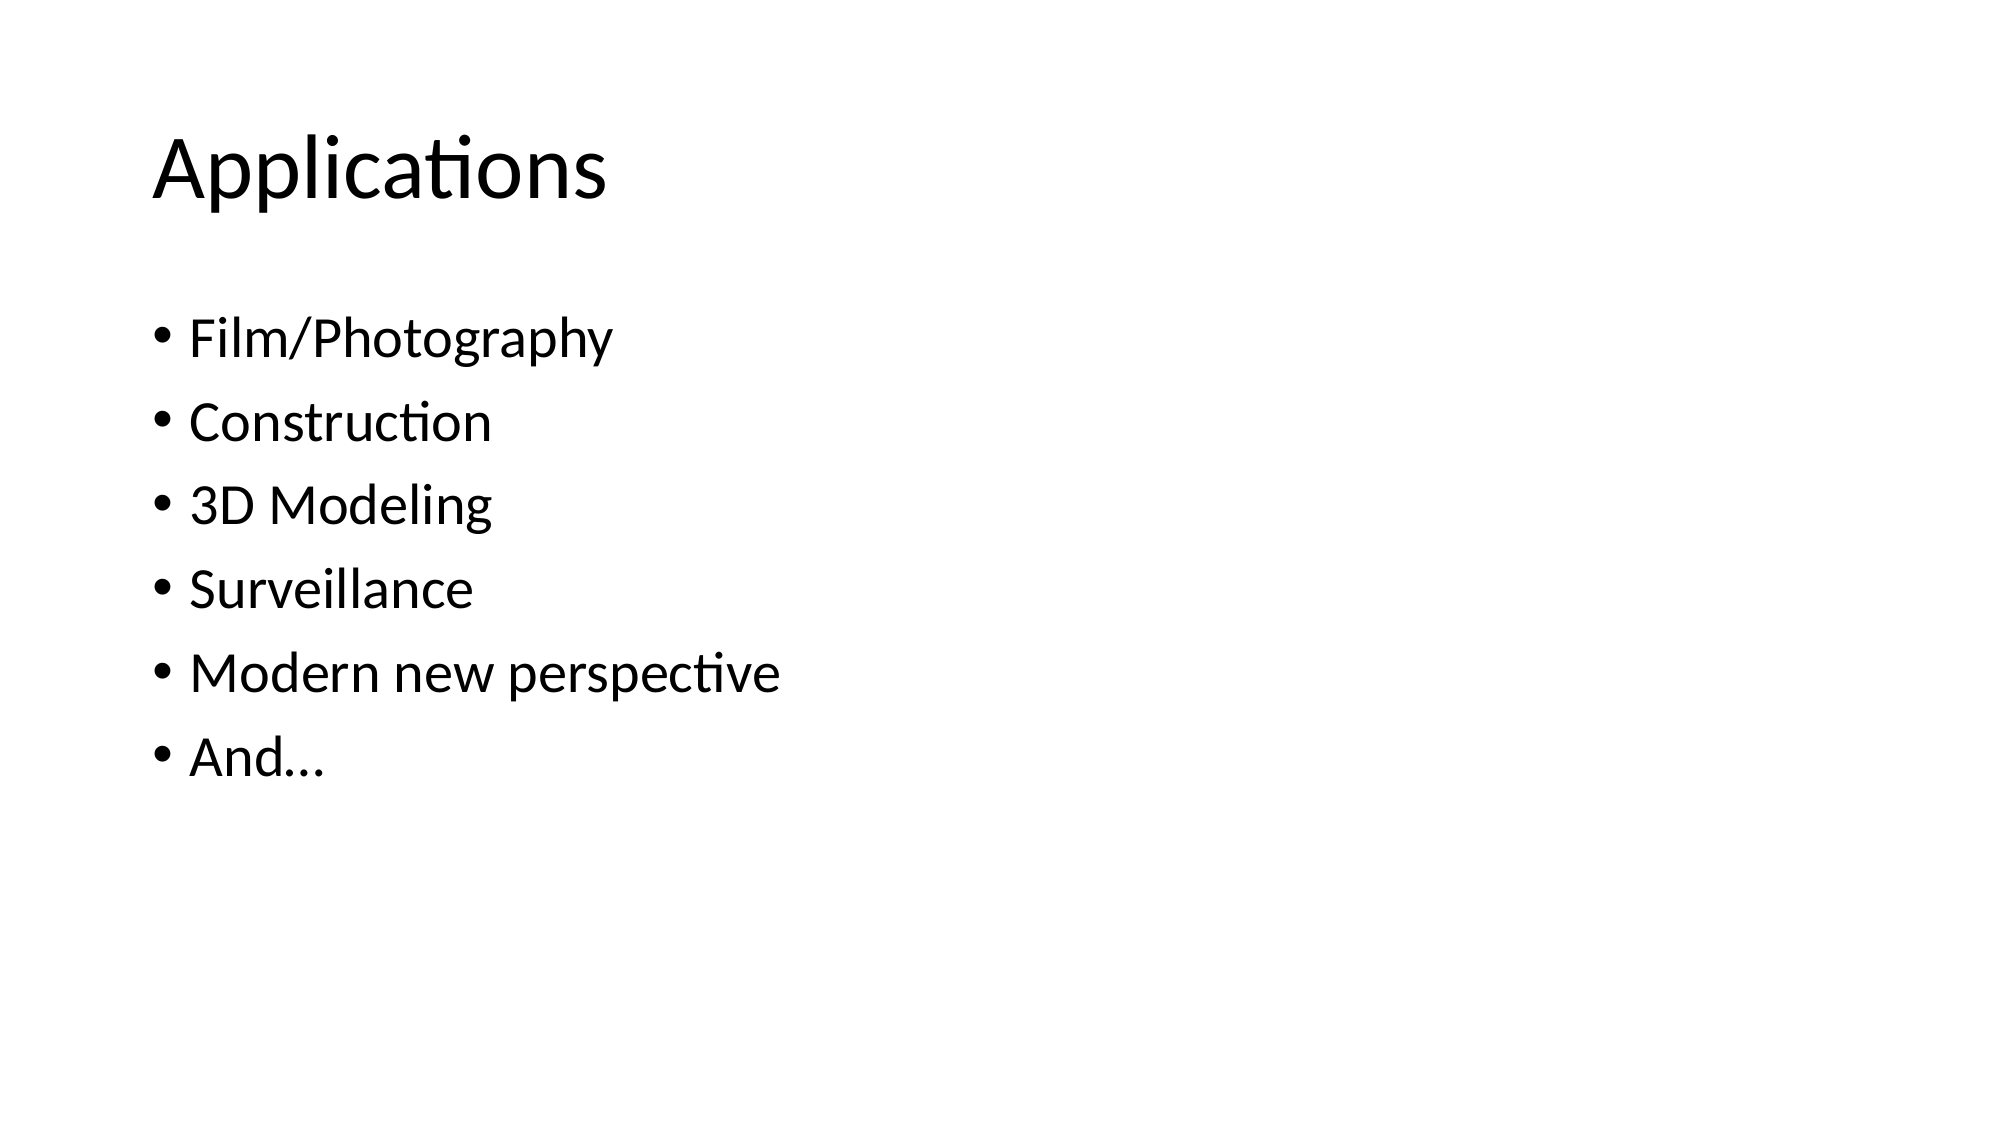

# Applications
Film/Photography
Construction
3D Modeling
Surveillance
Modern new perspective
And…